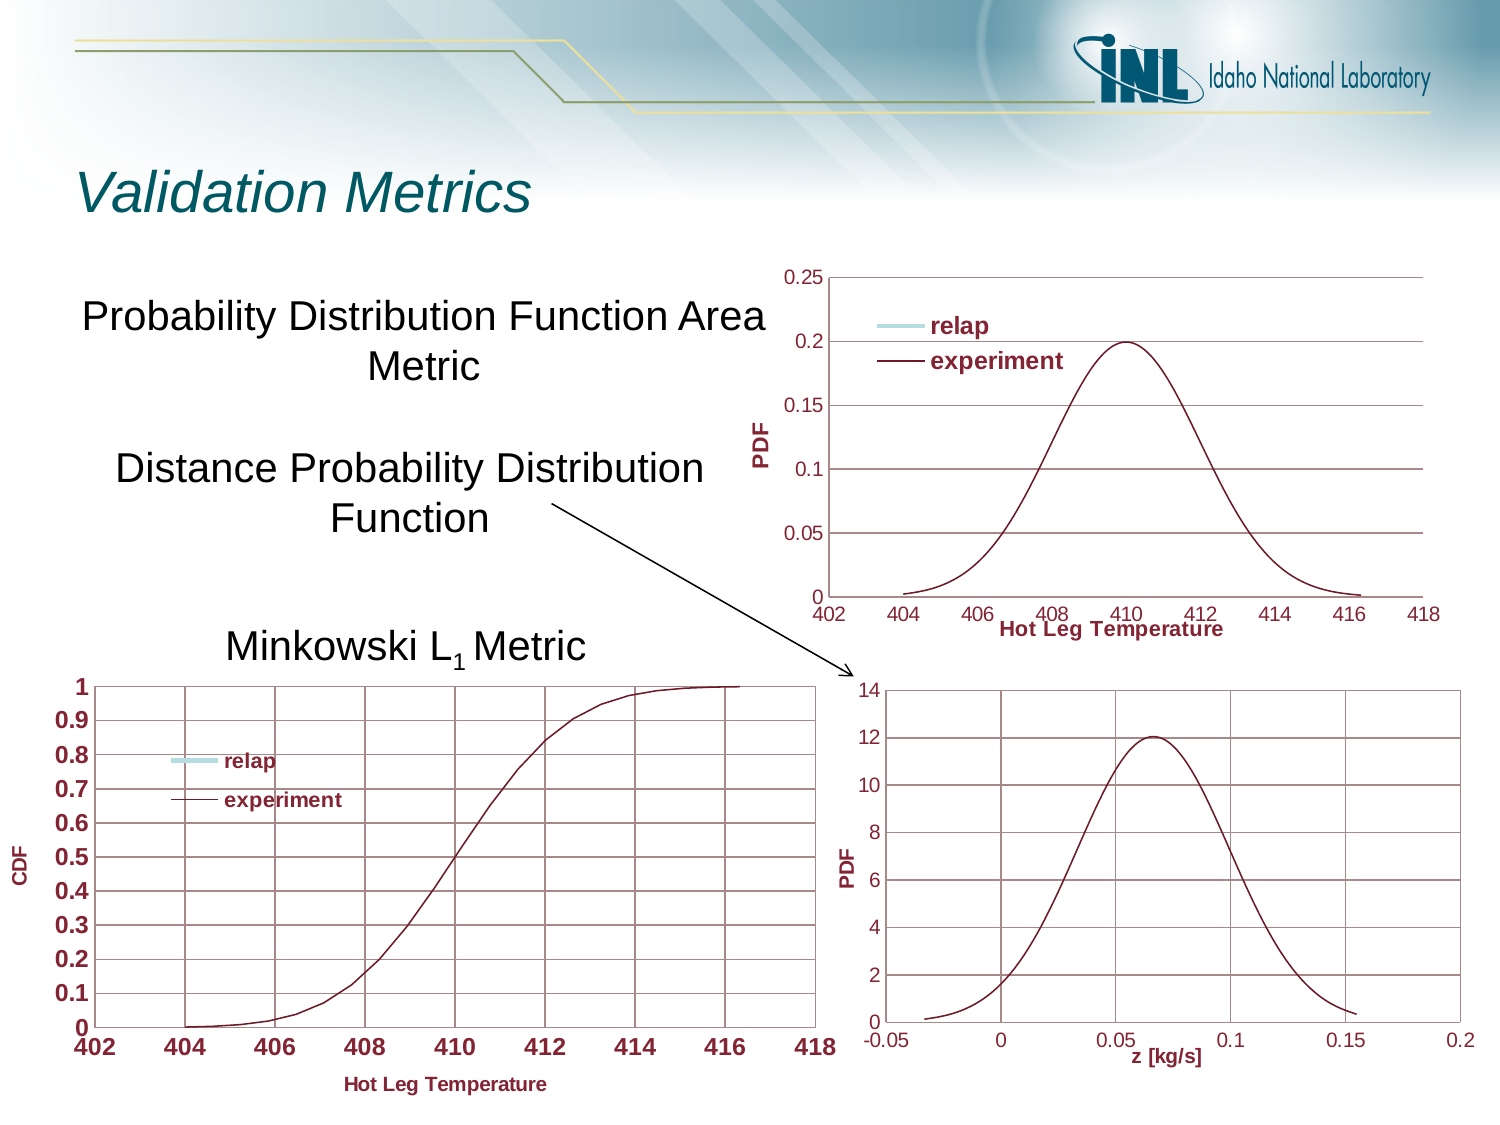

# Validation Metrics

### Chart

| Category |  |  |
|---|---|---|
Probability Distribution Function Area Metric
Distance Probability Distribution Function
Minkowski L1 Metric

### Chart

| Category |  |  |
|---|---|---|

### Chart

| Category |  |
|---|---|